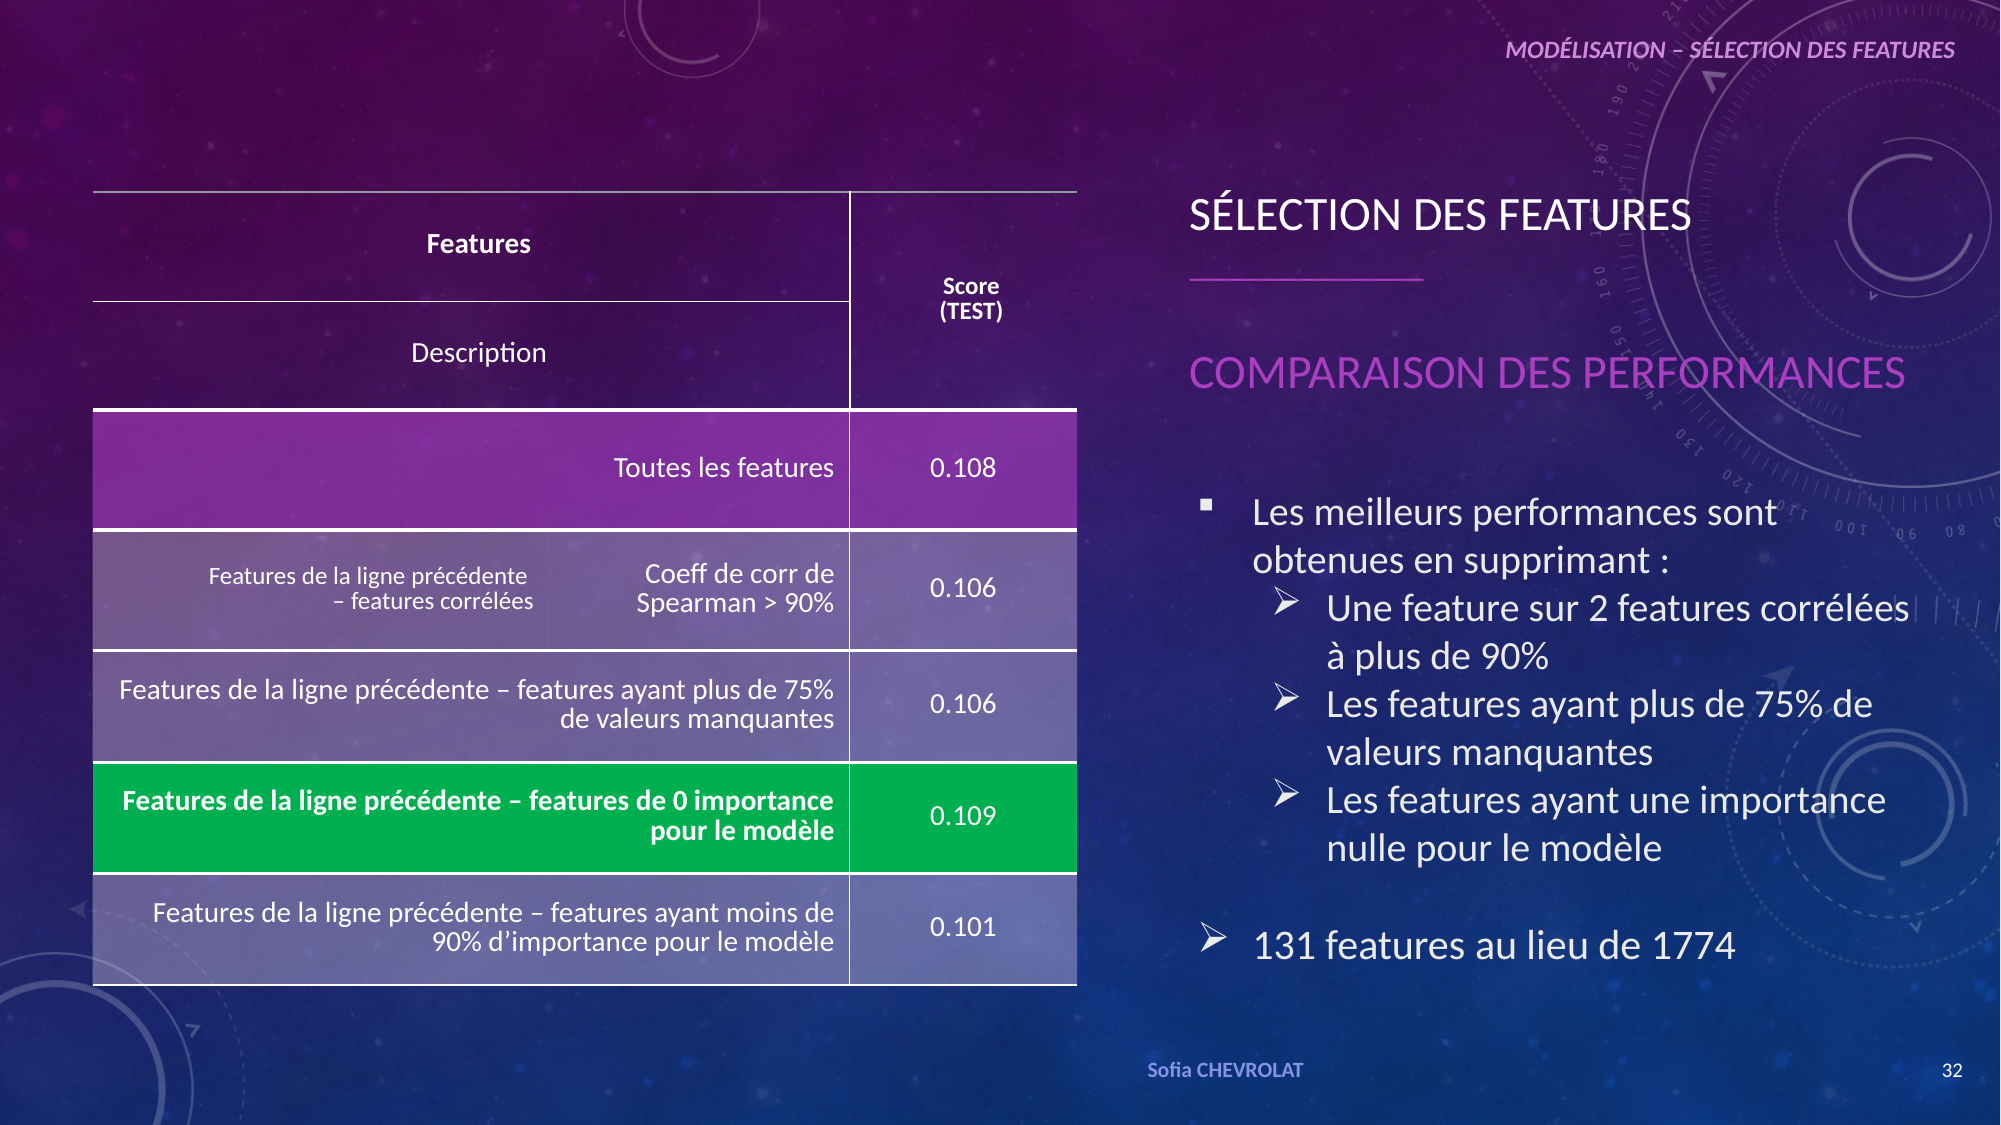

MODÉLISATION – SÉLECTION DES FEATURES
SÉLECTION DES FEATURES
_____________

COMPARAISON DES PERFORMANCES
| Features |  | Score (TEST) |
| --- | --- | --- |
| Description |  |  |
| Toutes les features |  | 0.108 |
| Features de la ligne précédente – features corrélées | Coeff de corr de Spearman > 90% | 0.106 |
| Features de la ligne précédente – features ayant plus de 75% de valeurs manquantes |  | 0.106 |
| Features de la ligne précédente – features de 0 importance pour le modèle |  | 0.109 |
| Features de la ligne précédente – features ayant moins de 90% d’importance pour le modèle |  | 0.101 |
Les meilleurs performances sont obtenues en supprimant :
Une feature sur 2 features corrélées à plus de 90%
Les features ayant plus de 75% de valeurs manquantes
Les features ayant une importance nulle pour le modèle

131 features au lieu de 1774
Sofia CHEVROLAT
32